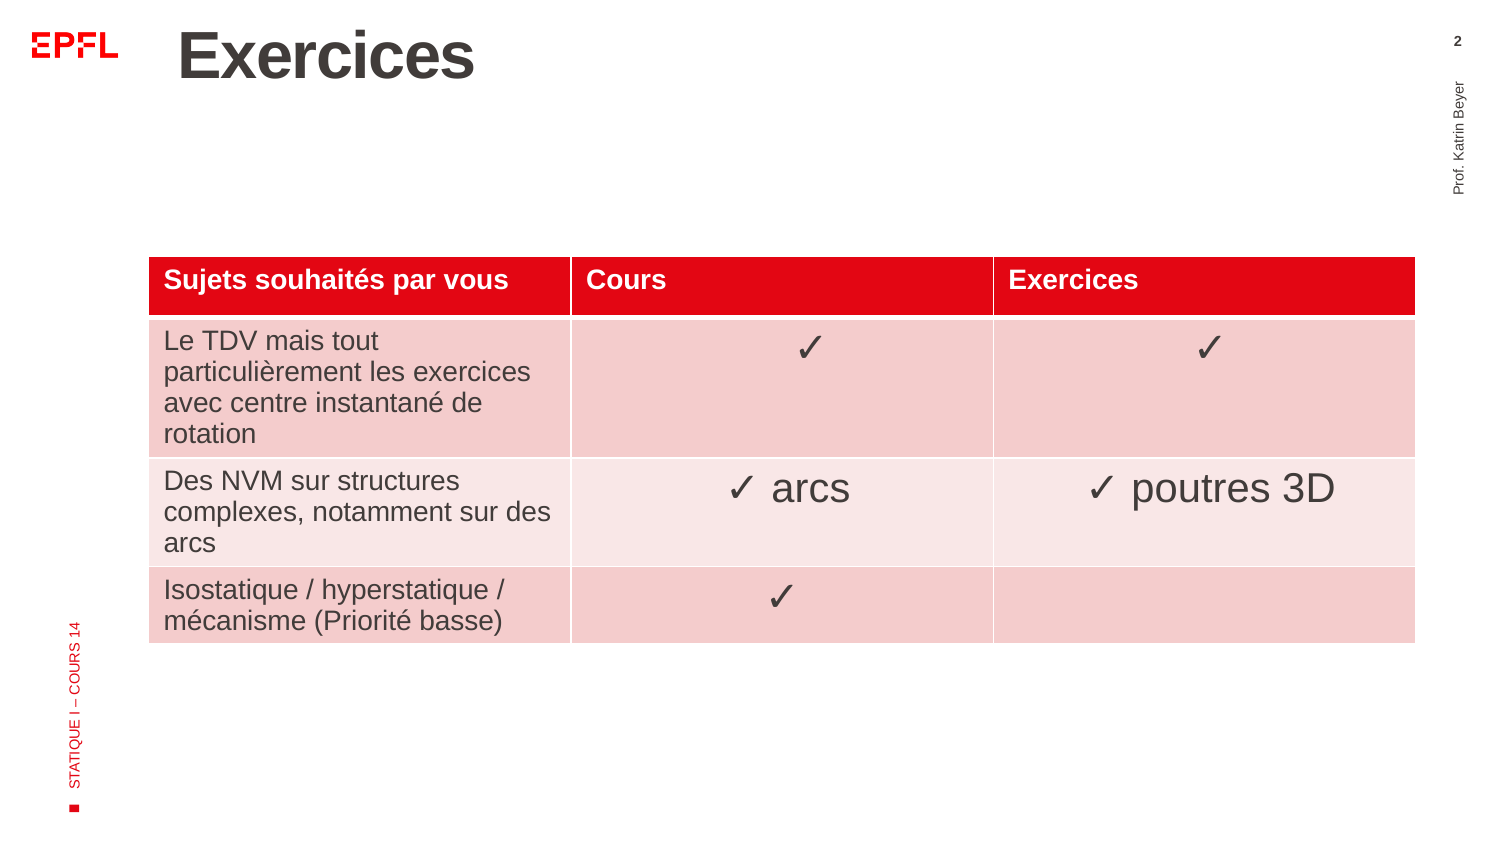

# Exercices
2
| Sujets souhaités par vous | Cours | Exercices |
| --- | --- | --- |
| Le TDV mais tout particulièrement les exercices avec centre instantané de rotation | ✓ | ✓ |
| Des NVM sur structures complexes, notamment sur des arcs | ✓ arcs | ✓ poutres 3D |
| Isostatique / hyperstatique / mécanisme (Priorité basse) | ✓ |  |
Prof. Katrin Beyer
STATIQUE I – COURS 14